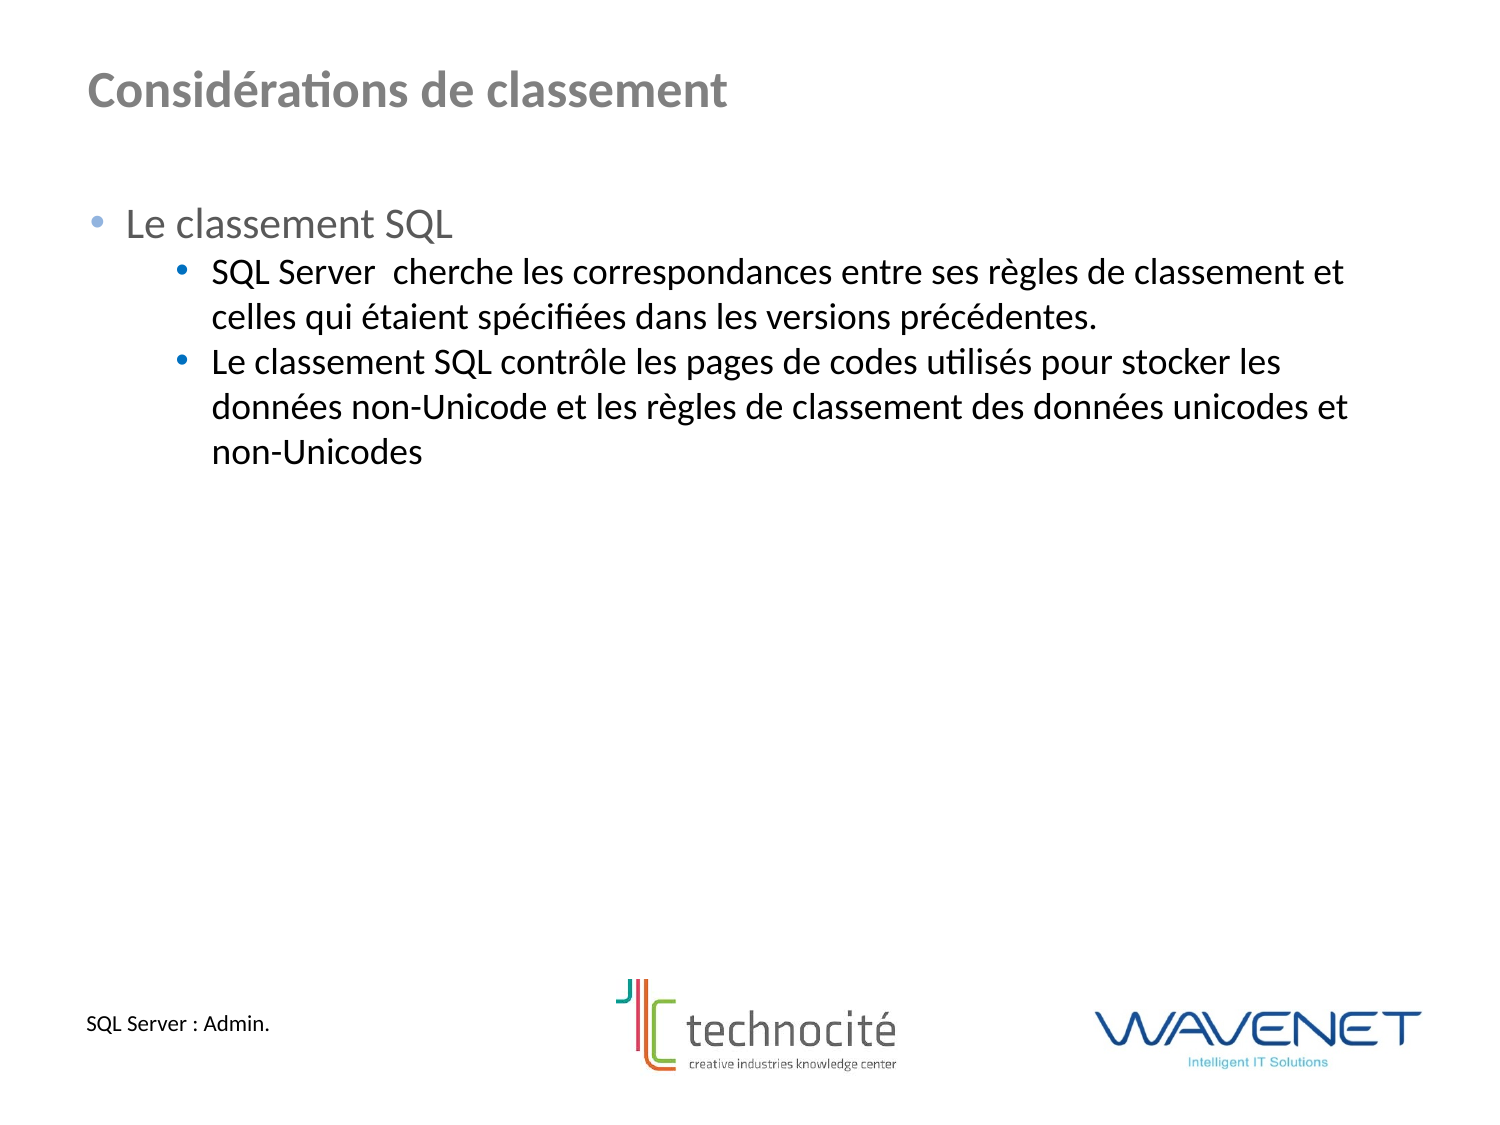

Considérations de classement
Le classement SQL
SQL Server  cherche les correspondances entre ses règles de classement et celles qui étaient spécifiées dans les versions précédentes.
Le classement SQL contrôle les pages de codes utilisés pour stocker les données non-Unicode et les règles de classement des données unicodes et non-Unicodes
SQL Server : Admin.